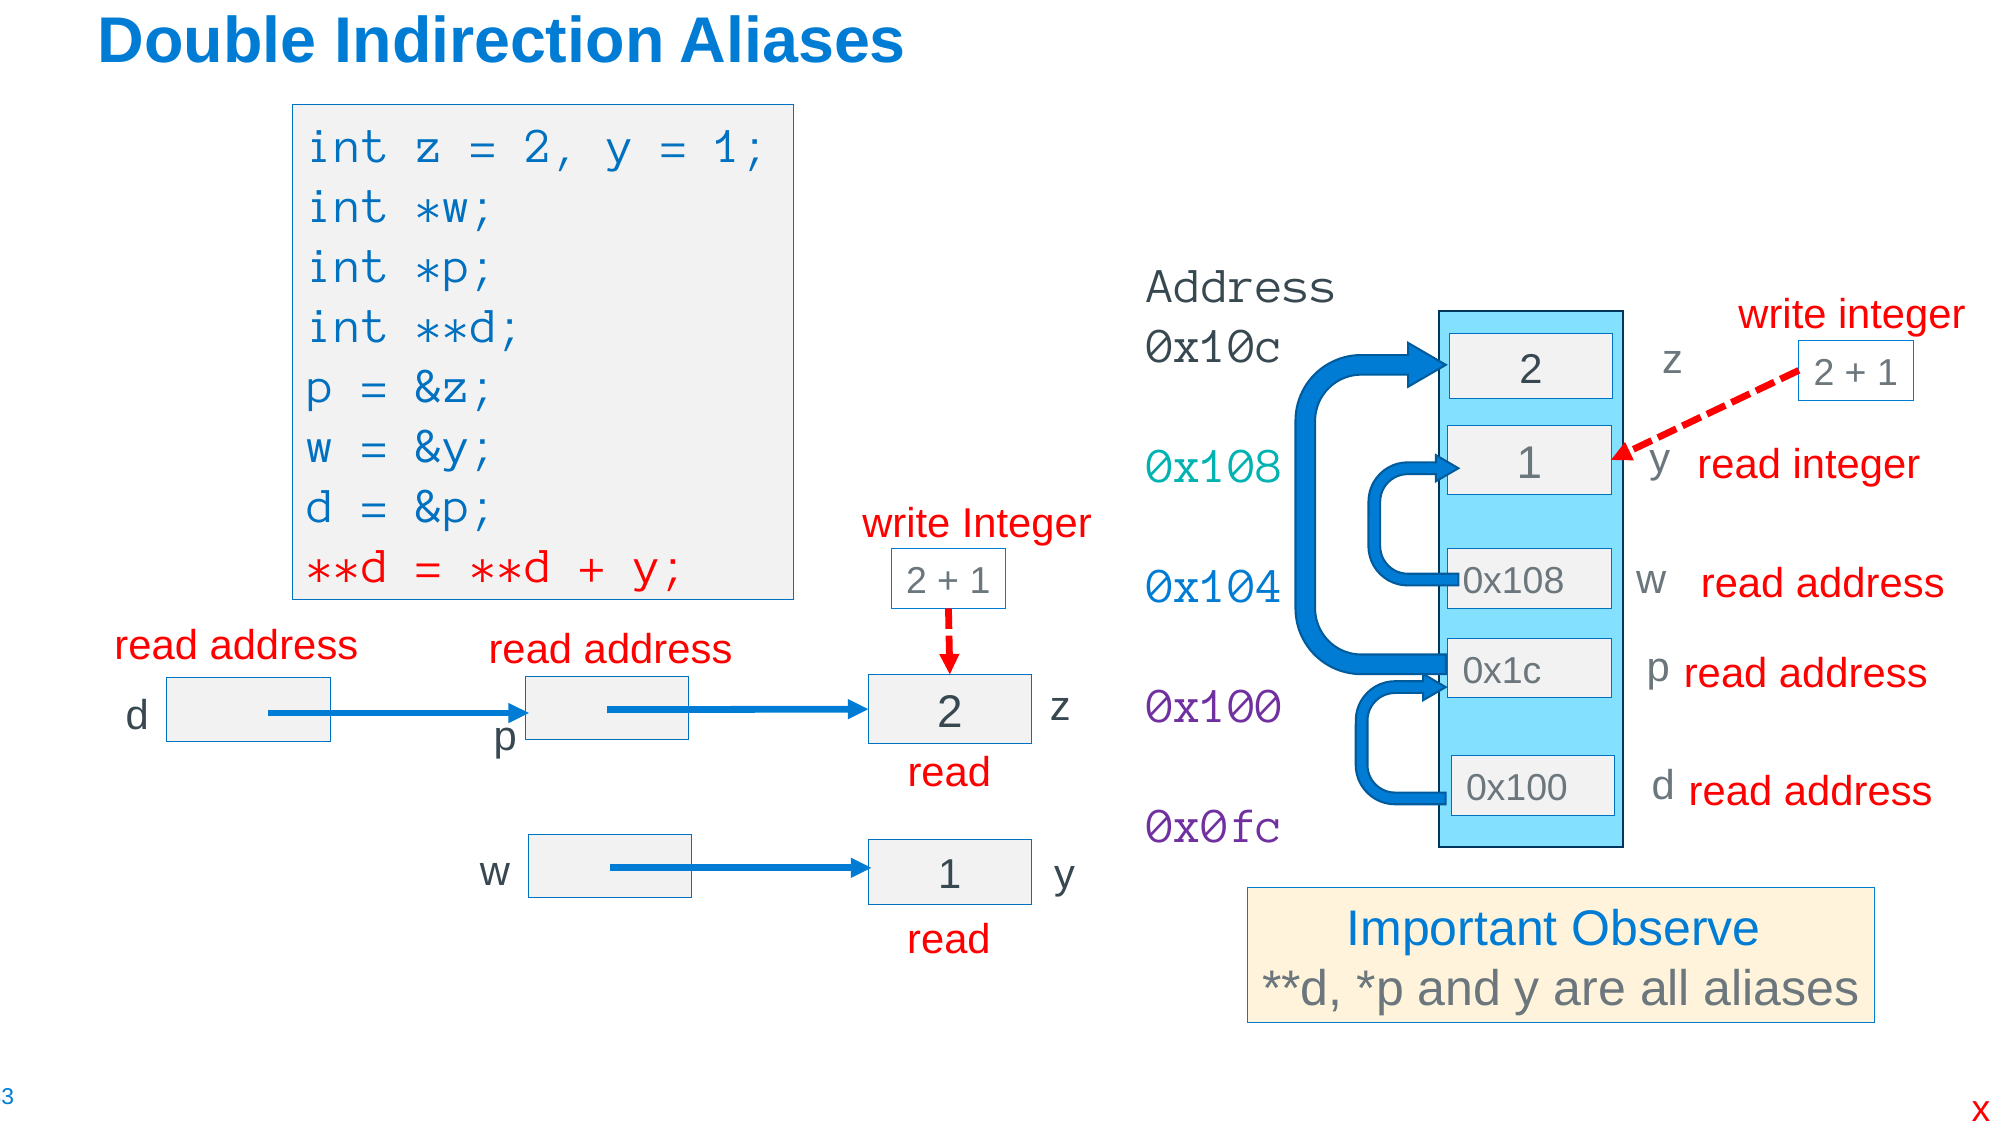

# Double Indirection Aliases
int z = 2, y = 1; int *w;
int *p;
int **d;
p = &z;
w = &y;
d = &p;
**d = **d + y;
Address
0x10c

0x108

0x104

0x100

0x0fc
write integer

z
2
2 + 1
y
1
read integer

write Integer
w
read address
2 + 1
0x108
read address
read address
z
2

p

w
1
y
read
p
0x1c
read address

d

read
d
0x100
read address
Important Observe
**d, *p and y are all aliases
x